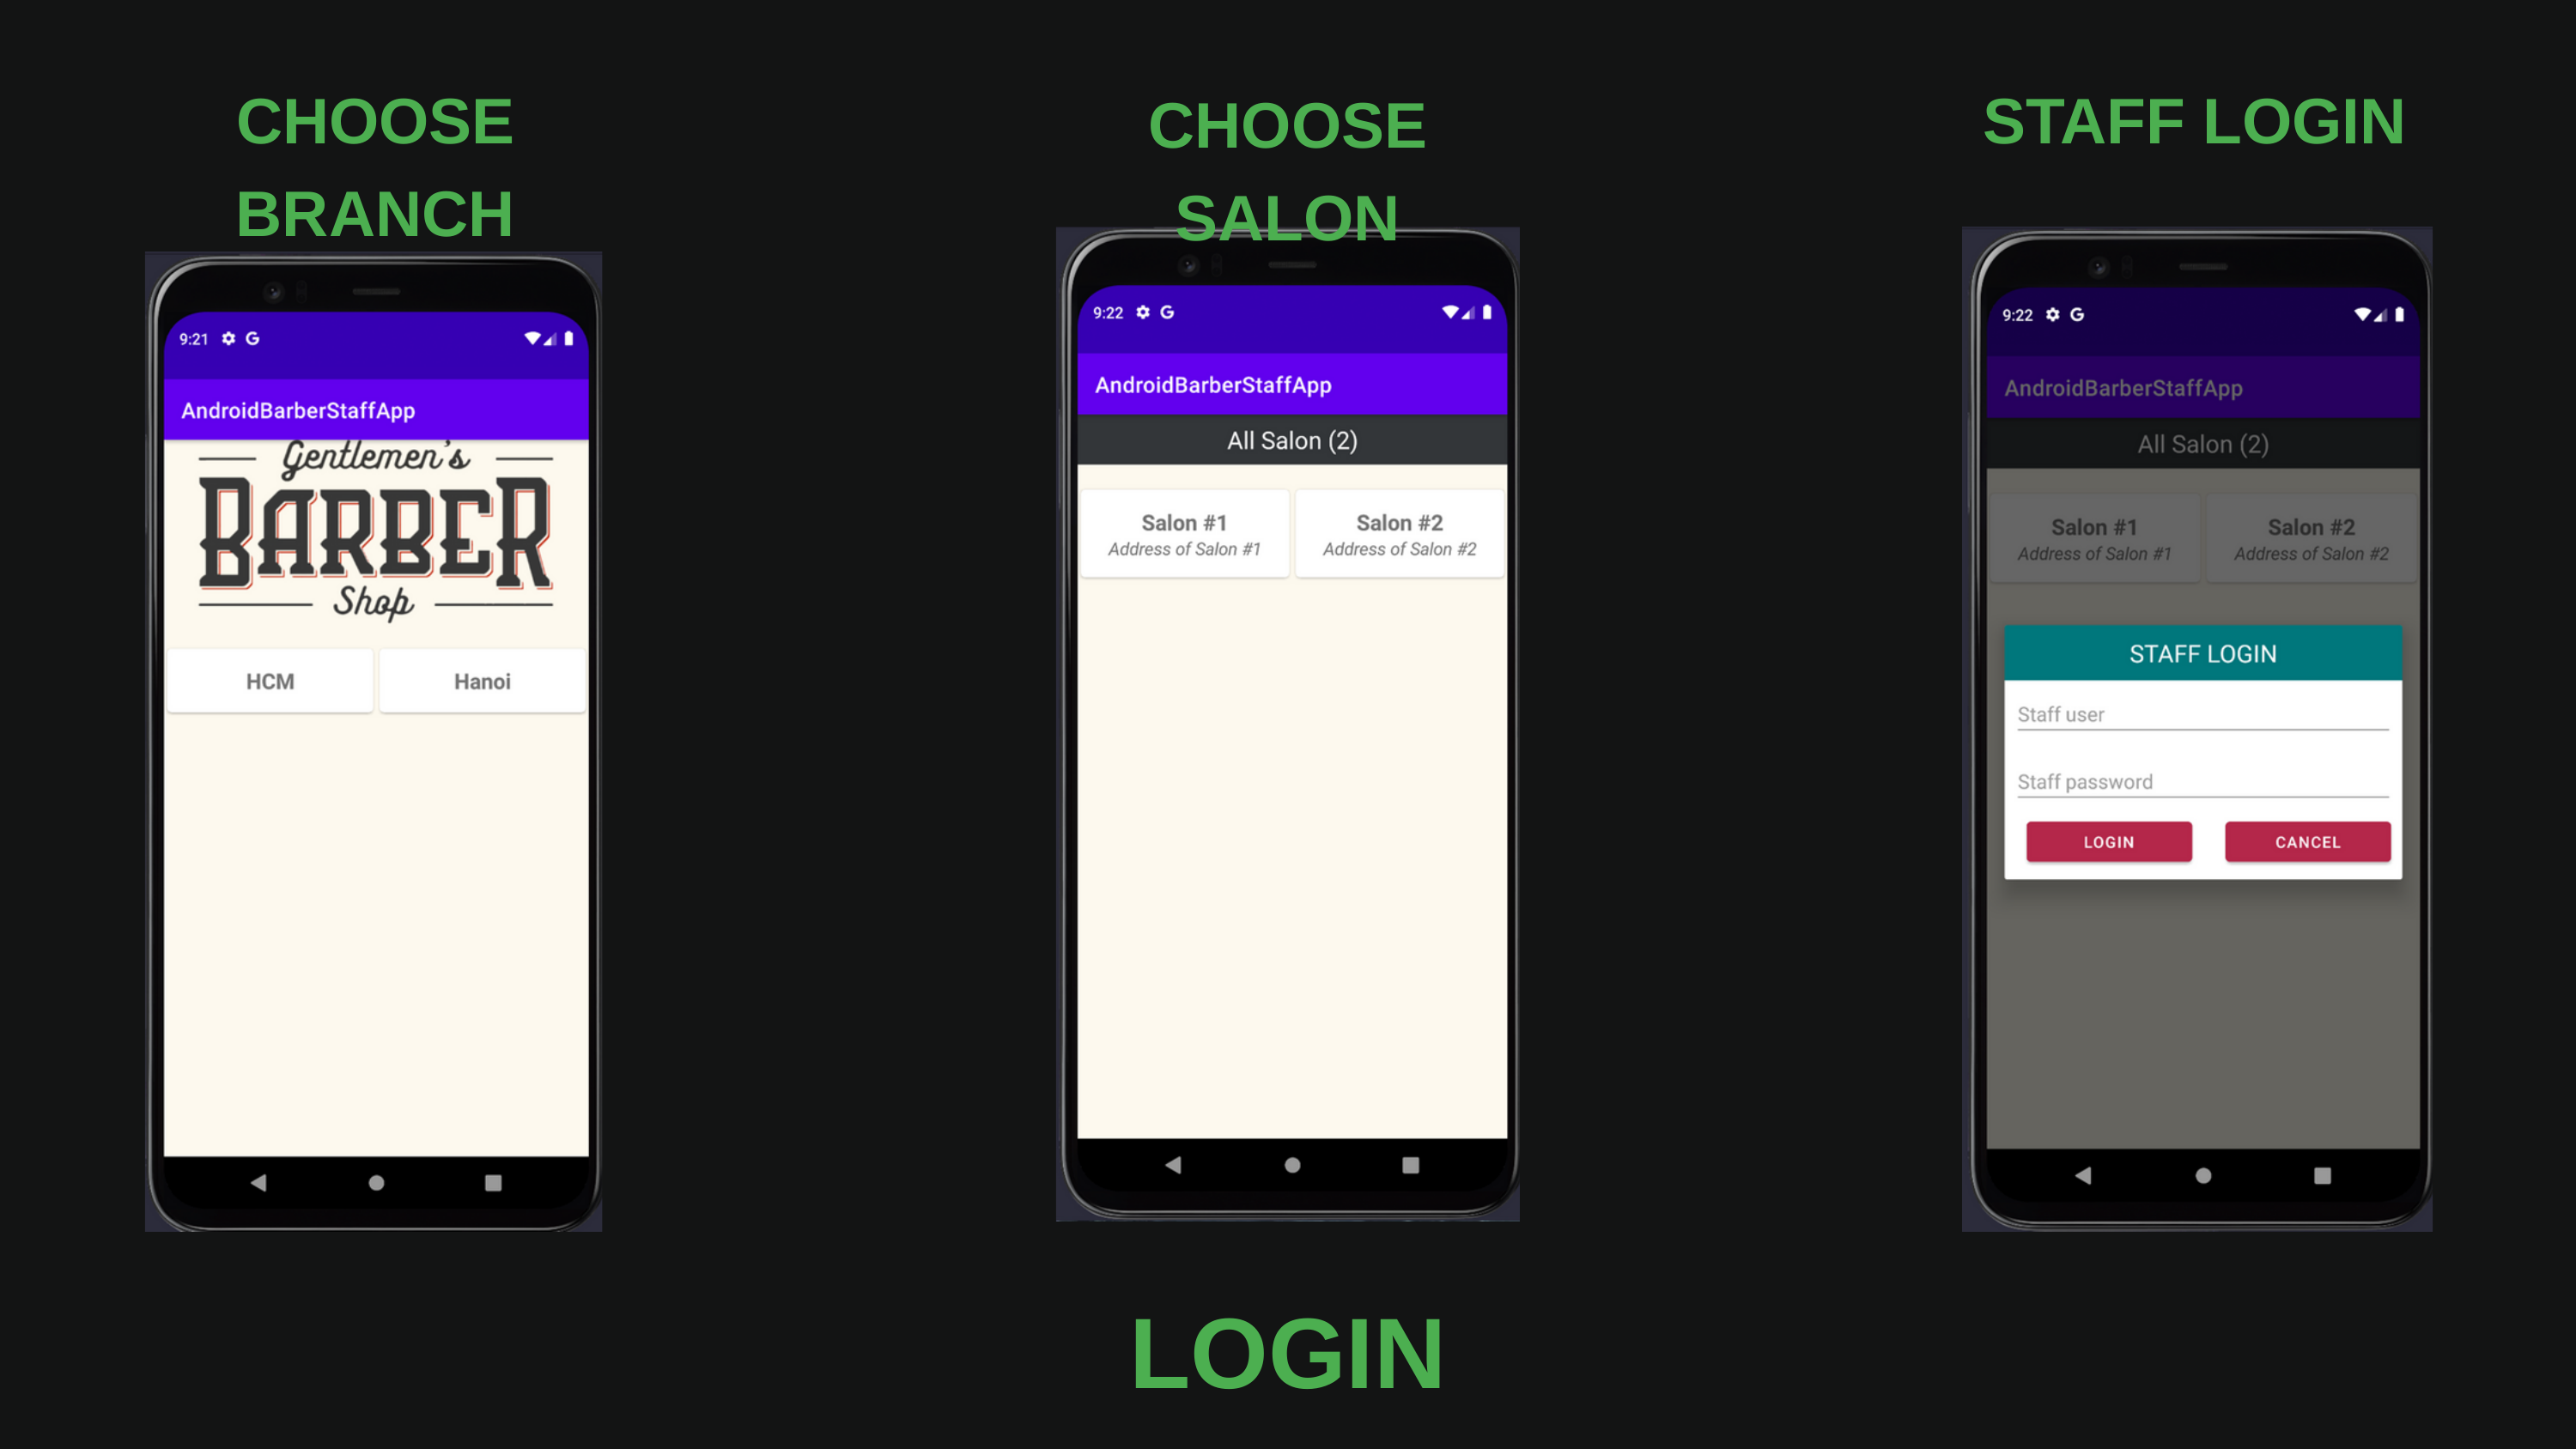

CHOOSE BRANCH
STAFF LOGIN
CHOOSE SALON

LOGIN